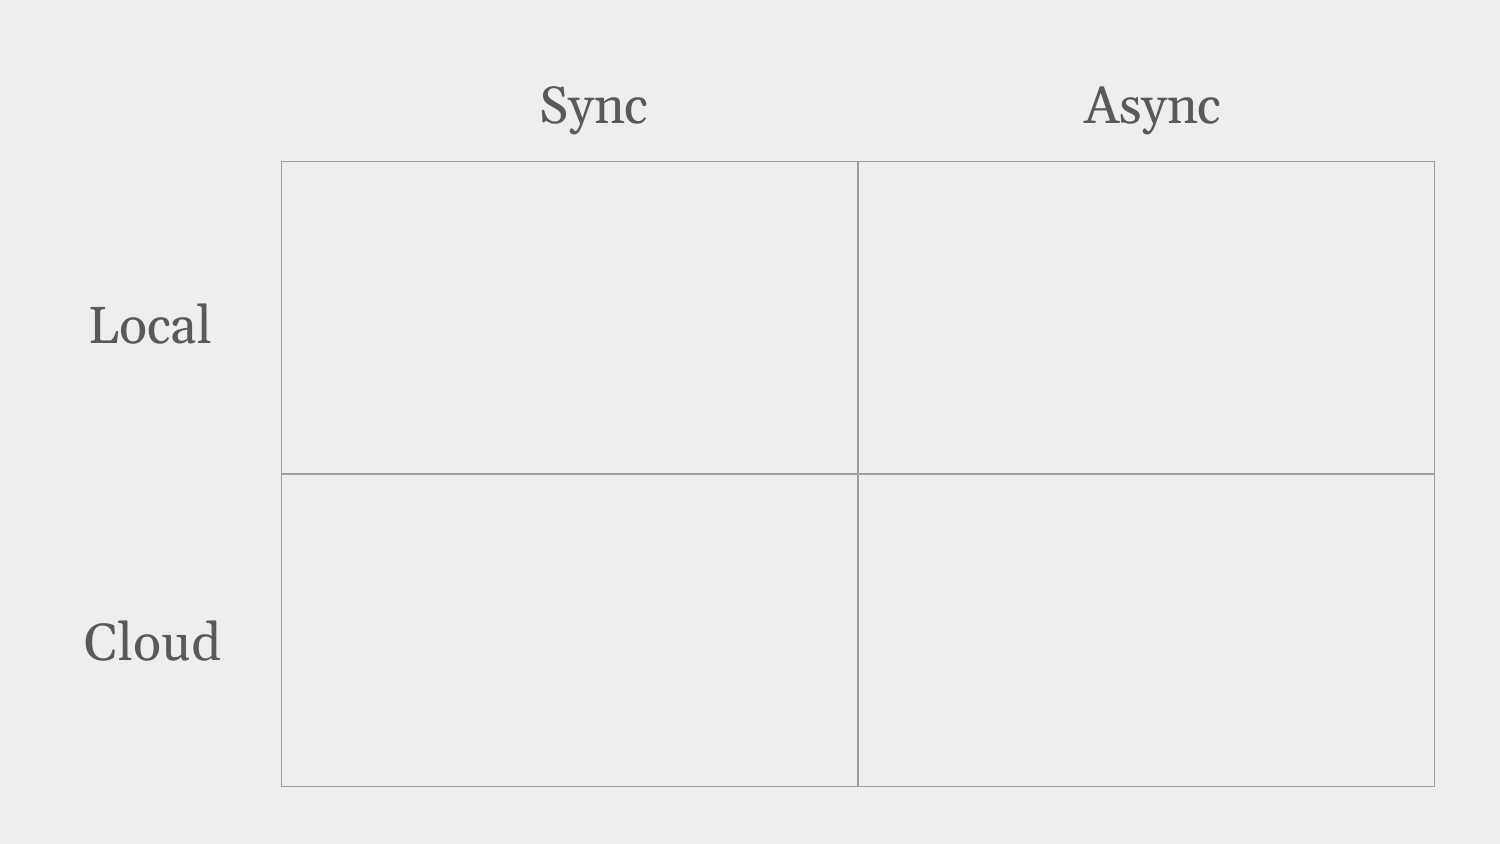

Sync
Async
|  |  |
| --- | --- |
|  |  |
Local
Cloud